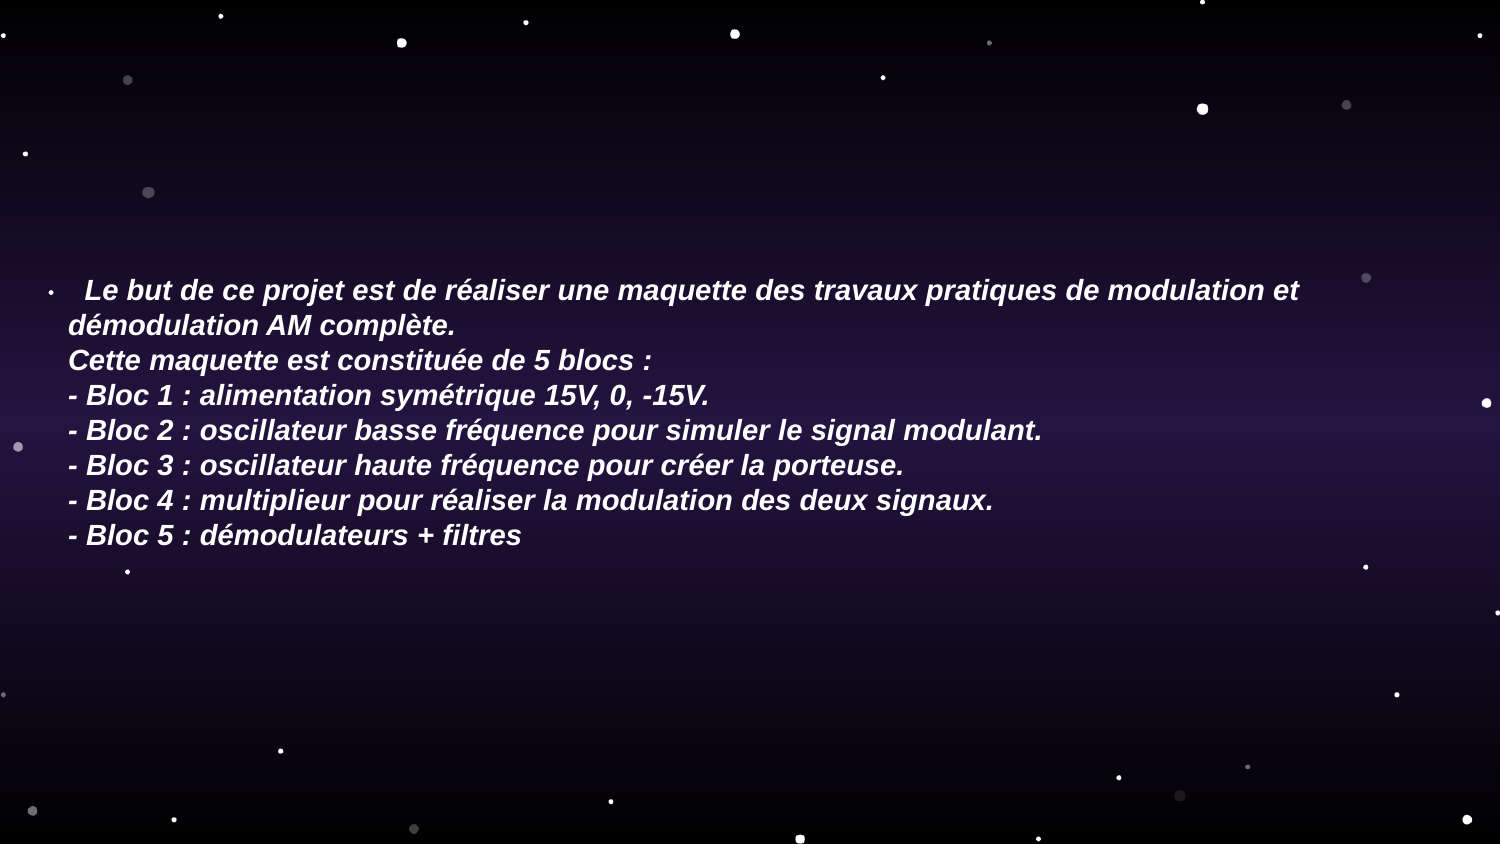

# Le but de ce projet est de réaliser une maquette des travaux pratiques de modulation et démodulation AM complète. Cette maquette est constituée de 5 blocs : - Bloc 1 : alimentation symétrique 15V, 0, -15V. - Bloc 2 : oscillateur basse fréquence pour simuler le signal modulant. - Bloc 3 : oscillateur haute fréquence pour créer la porteuse. - Bloc 4 : multiplieur pour réaliser la modulation des deux signaux. - Bloc 5 : démodulateurs + filtres